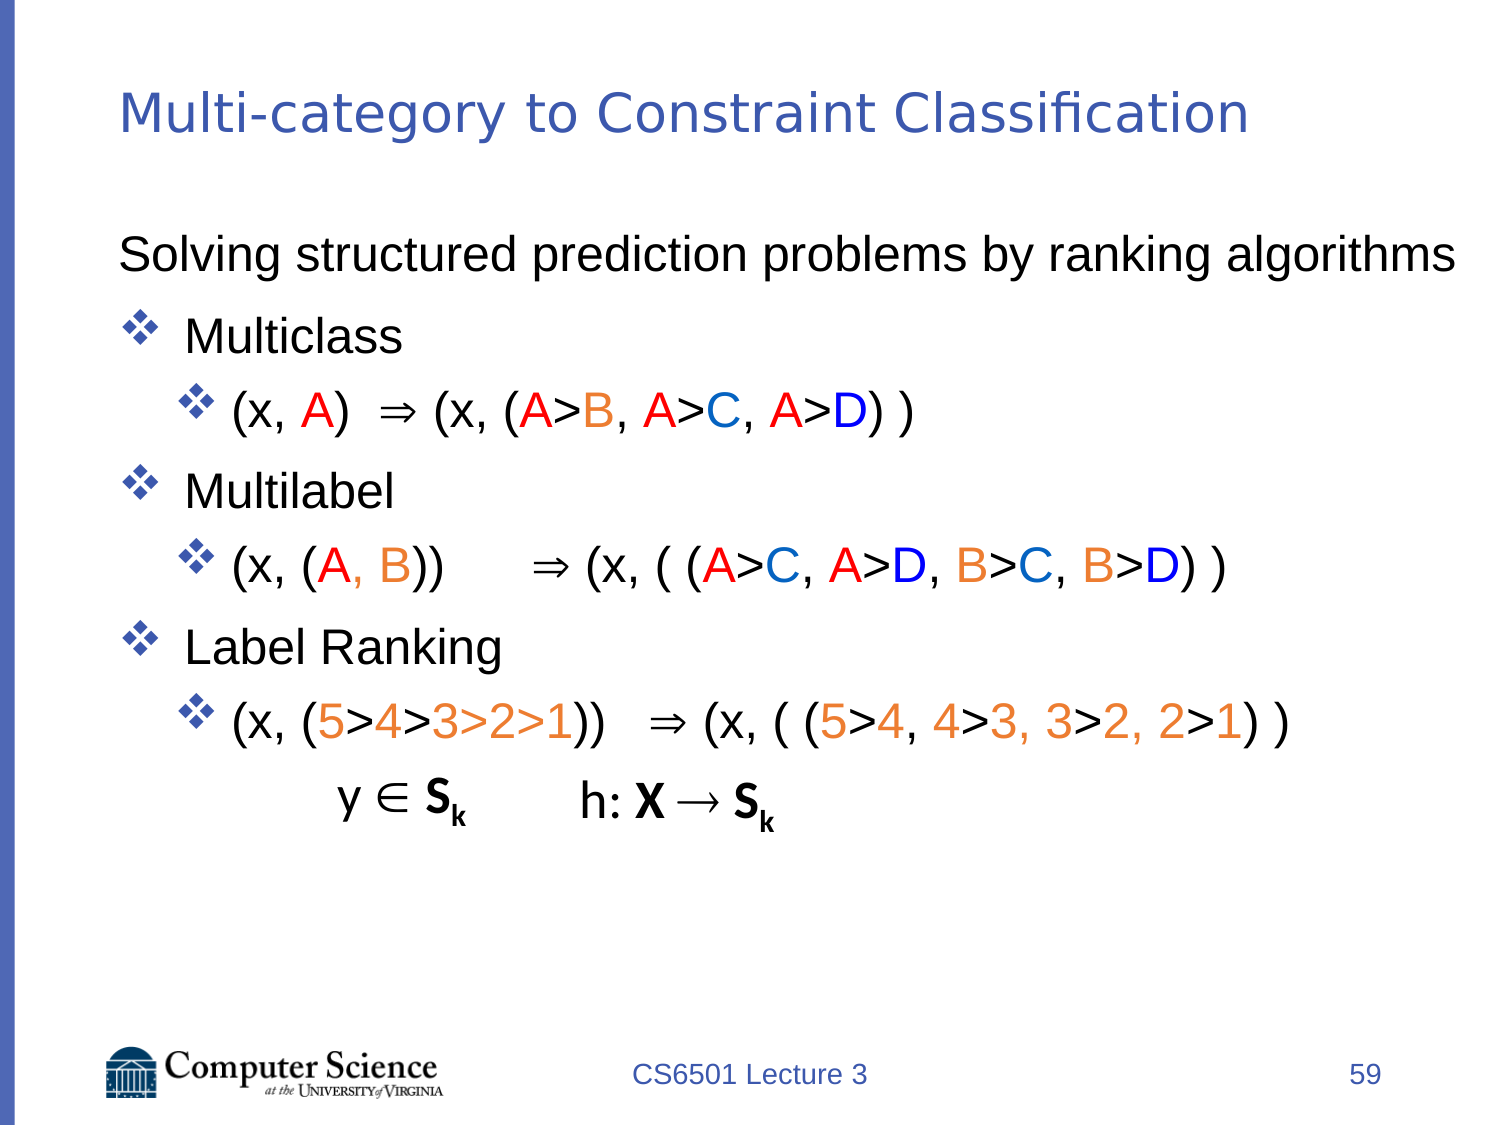

# Multi-category to Constraint Classification
Solving structured prediction problems by ranking algorithms
Multiclass
(x, A)  ⇒ (x, (A>B, A>C, A>D) )
Multilabel
(x, (A, B))	⇒ (x, ( (A>C, A>D, B>C, B>D) )
Label Ranking
(x, (5>4>3>2>1))   ⇒ (x, ( (5>4, 4>3, 3>2, 2>1) )

y ∈ Sk
h: X → Sk
CS6501 Lecture 3
59